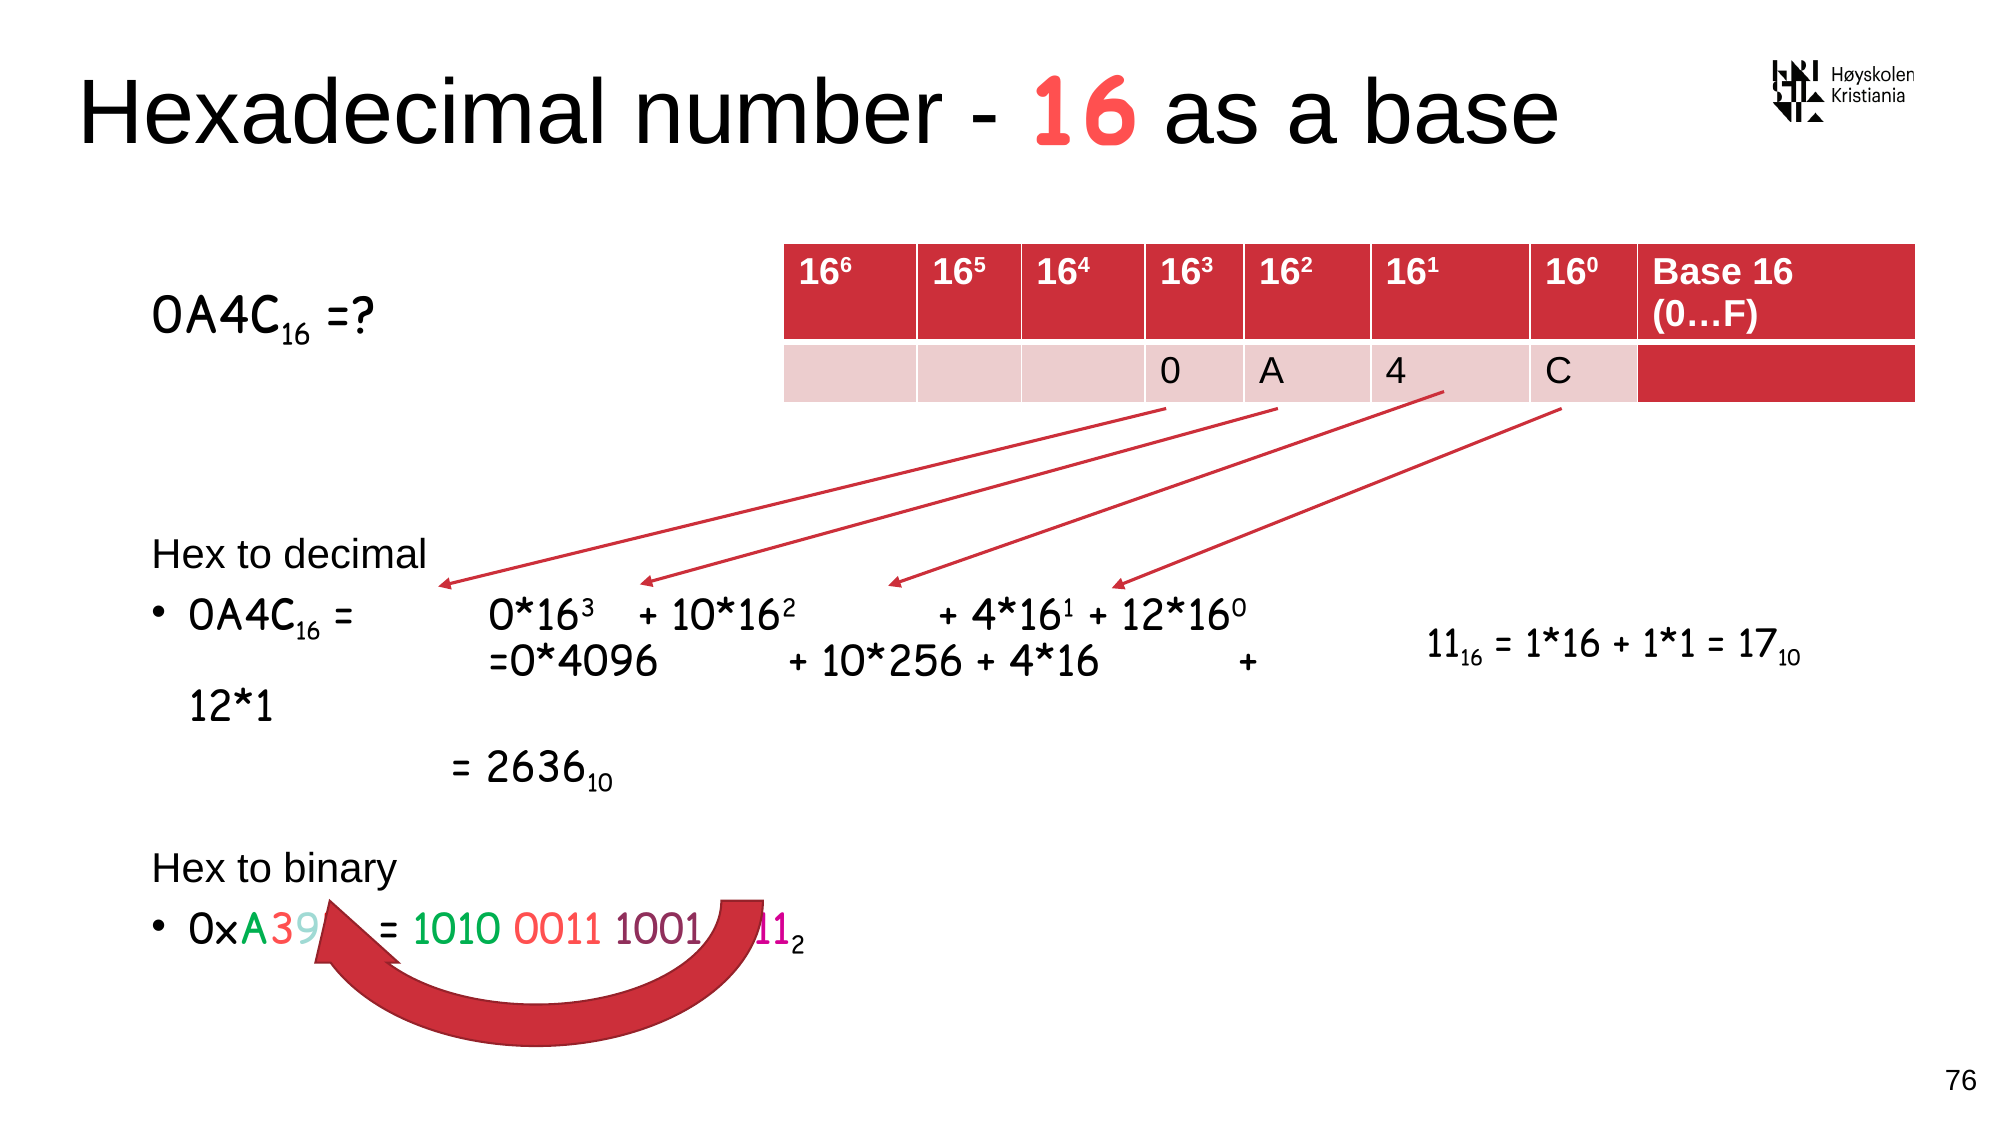

# Hexadecimal number - 16 as a base
| 166 | 165 | 164 | 163 | 162 | 161 | 160 | Base 16 (0…F) |
| --- | --- | --- | --- | --- | --- | --- | --- |
|  |  |  | 0 | A | 4 | C |  |
0A4C16 =?
Hex to decimal
0A4C16 = 	0*163 	+ 10*162 	+ 4*161	+ 12*160
	 	=0*4096 	+ 10*256 + 4*16 	+ 12*1
		= 263610
Hex to binary
0xA39F16 = 1010 0011 1001 11112
1116 = 1*16 + 1*1 = 1710